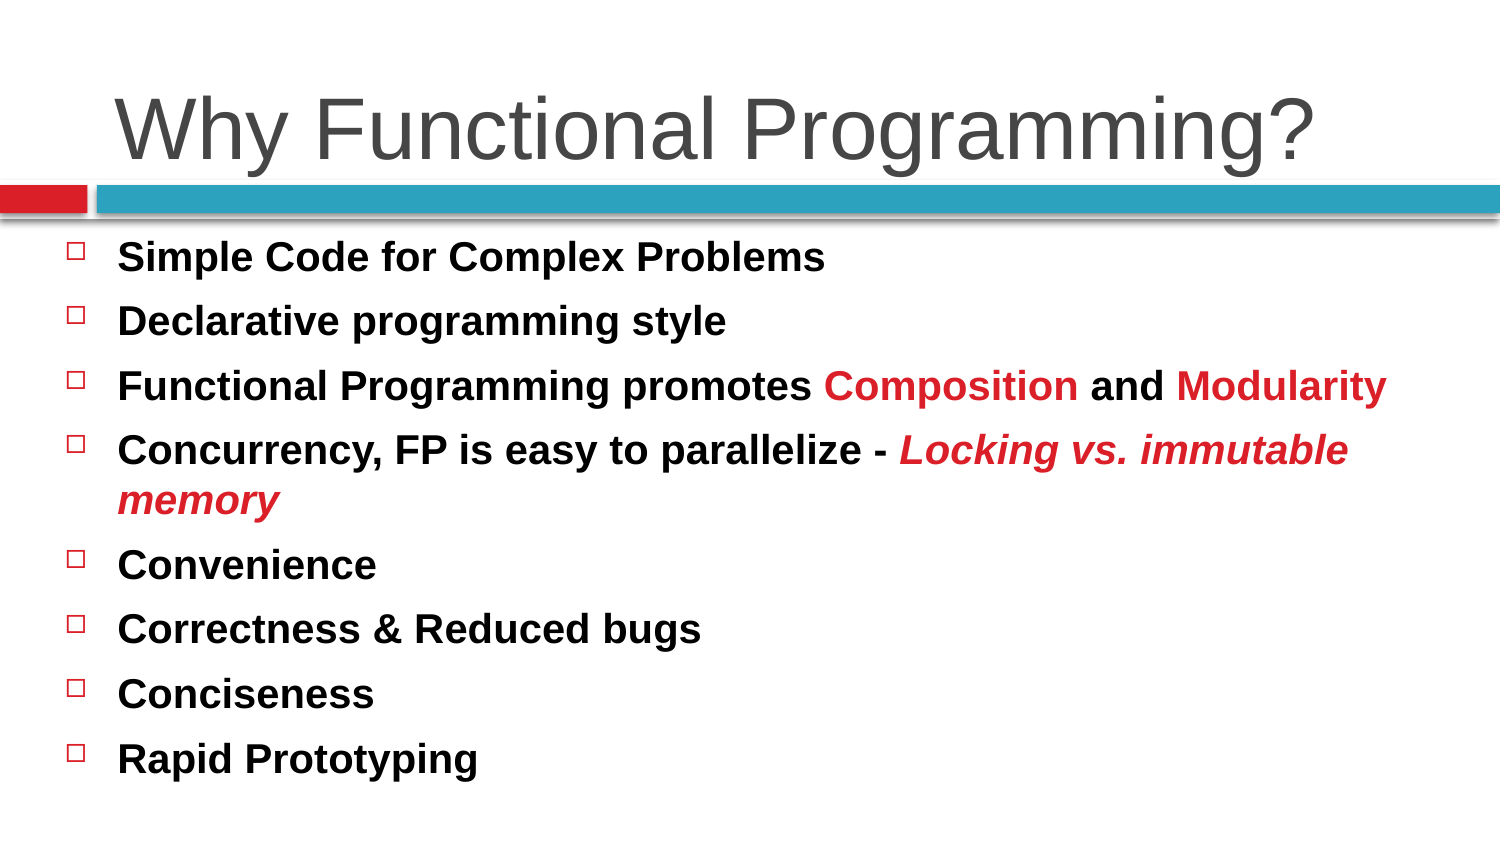

# Why Functional Programming?
Simple Code for Complex Problems
Declarative programming style
Functional Programming promotes Composition and Modularity
Concurrency, FP is easy to parallelize - Locking vs. immutable memory
Convenience
Correctness & Reduced bugs
Conciseness
Rapid Prototyping